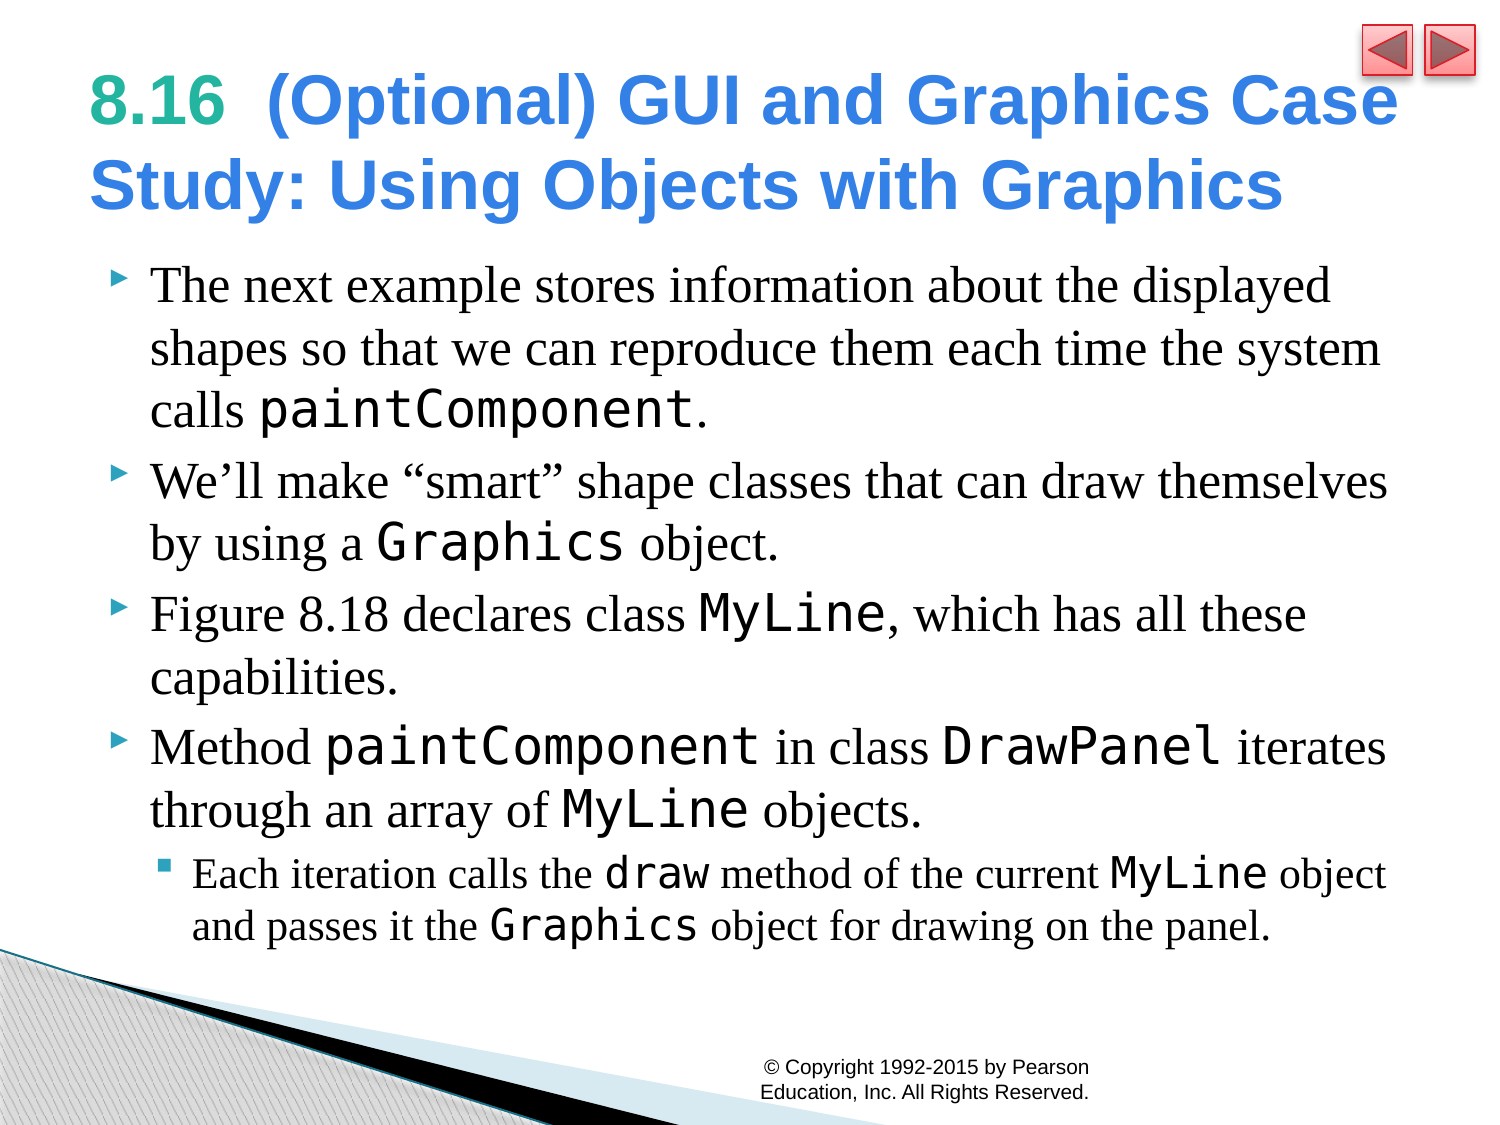

# 8.16  (Optional) GUI and Graphics Case Study: Using Objects with Graphics
The next example stores information about the displayed shapes so that we can reproduce them each time the system calls paintComponent.
We’ll make “smart” shape classes that can draw themselves by using a Graphics object.
Figure 8.18 declares class MyLine, which has all these capabilities.
Method paintComponent in class DrawPanel iterates through an array of MyLine objects.
Each iteration calls the draw method of the current MyLine object and passes it the Graphics object for drawing on the panel.
© Copyright 1992-2015 by Pearson Education, Inc. All Rights Reserved.